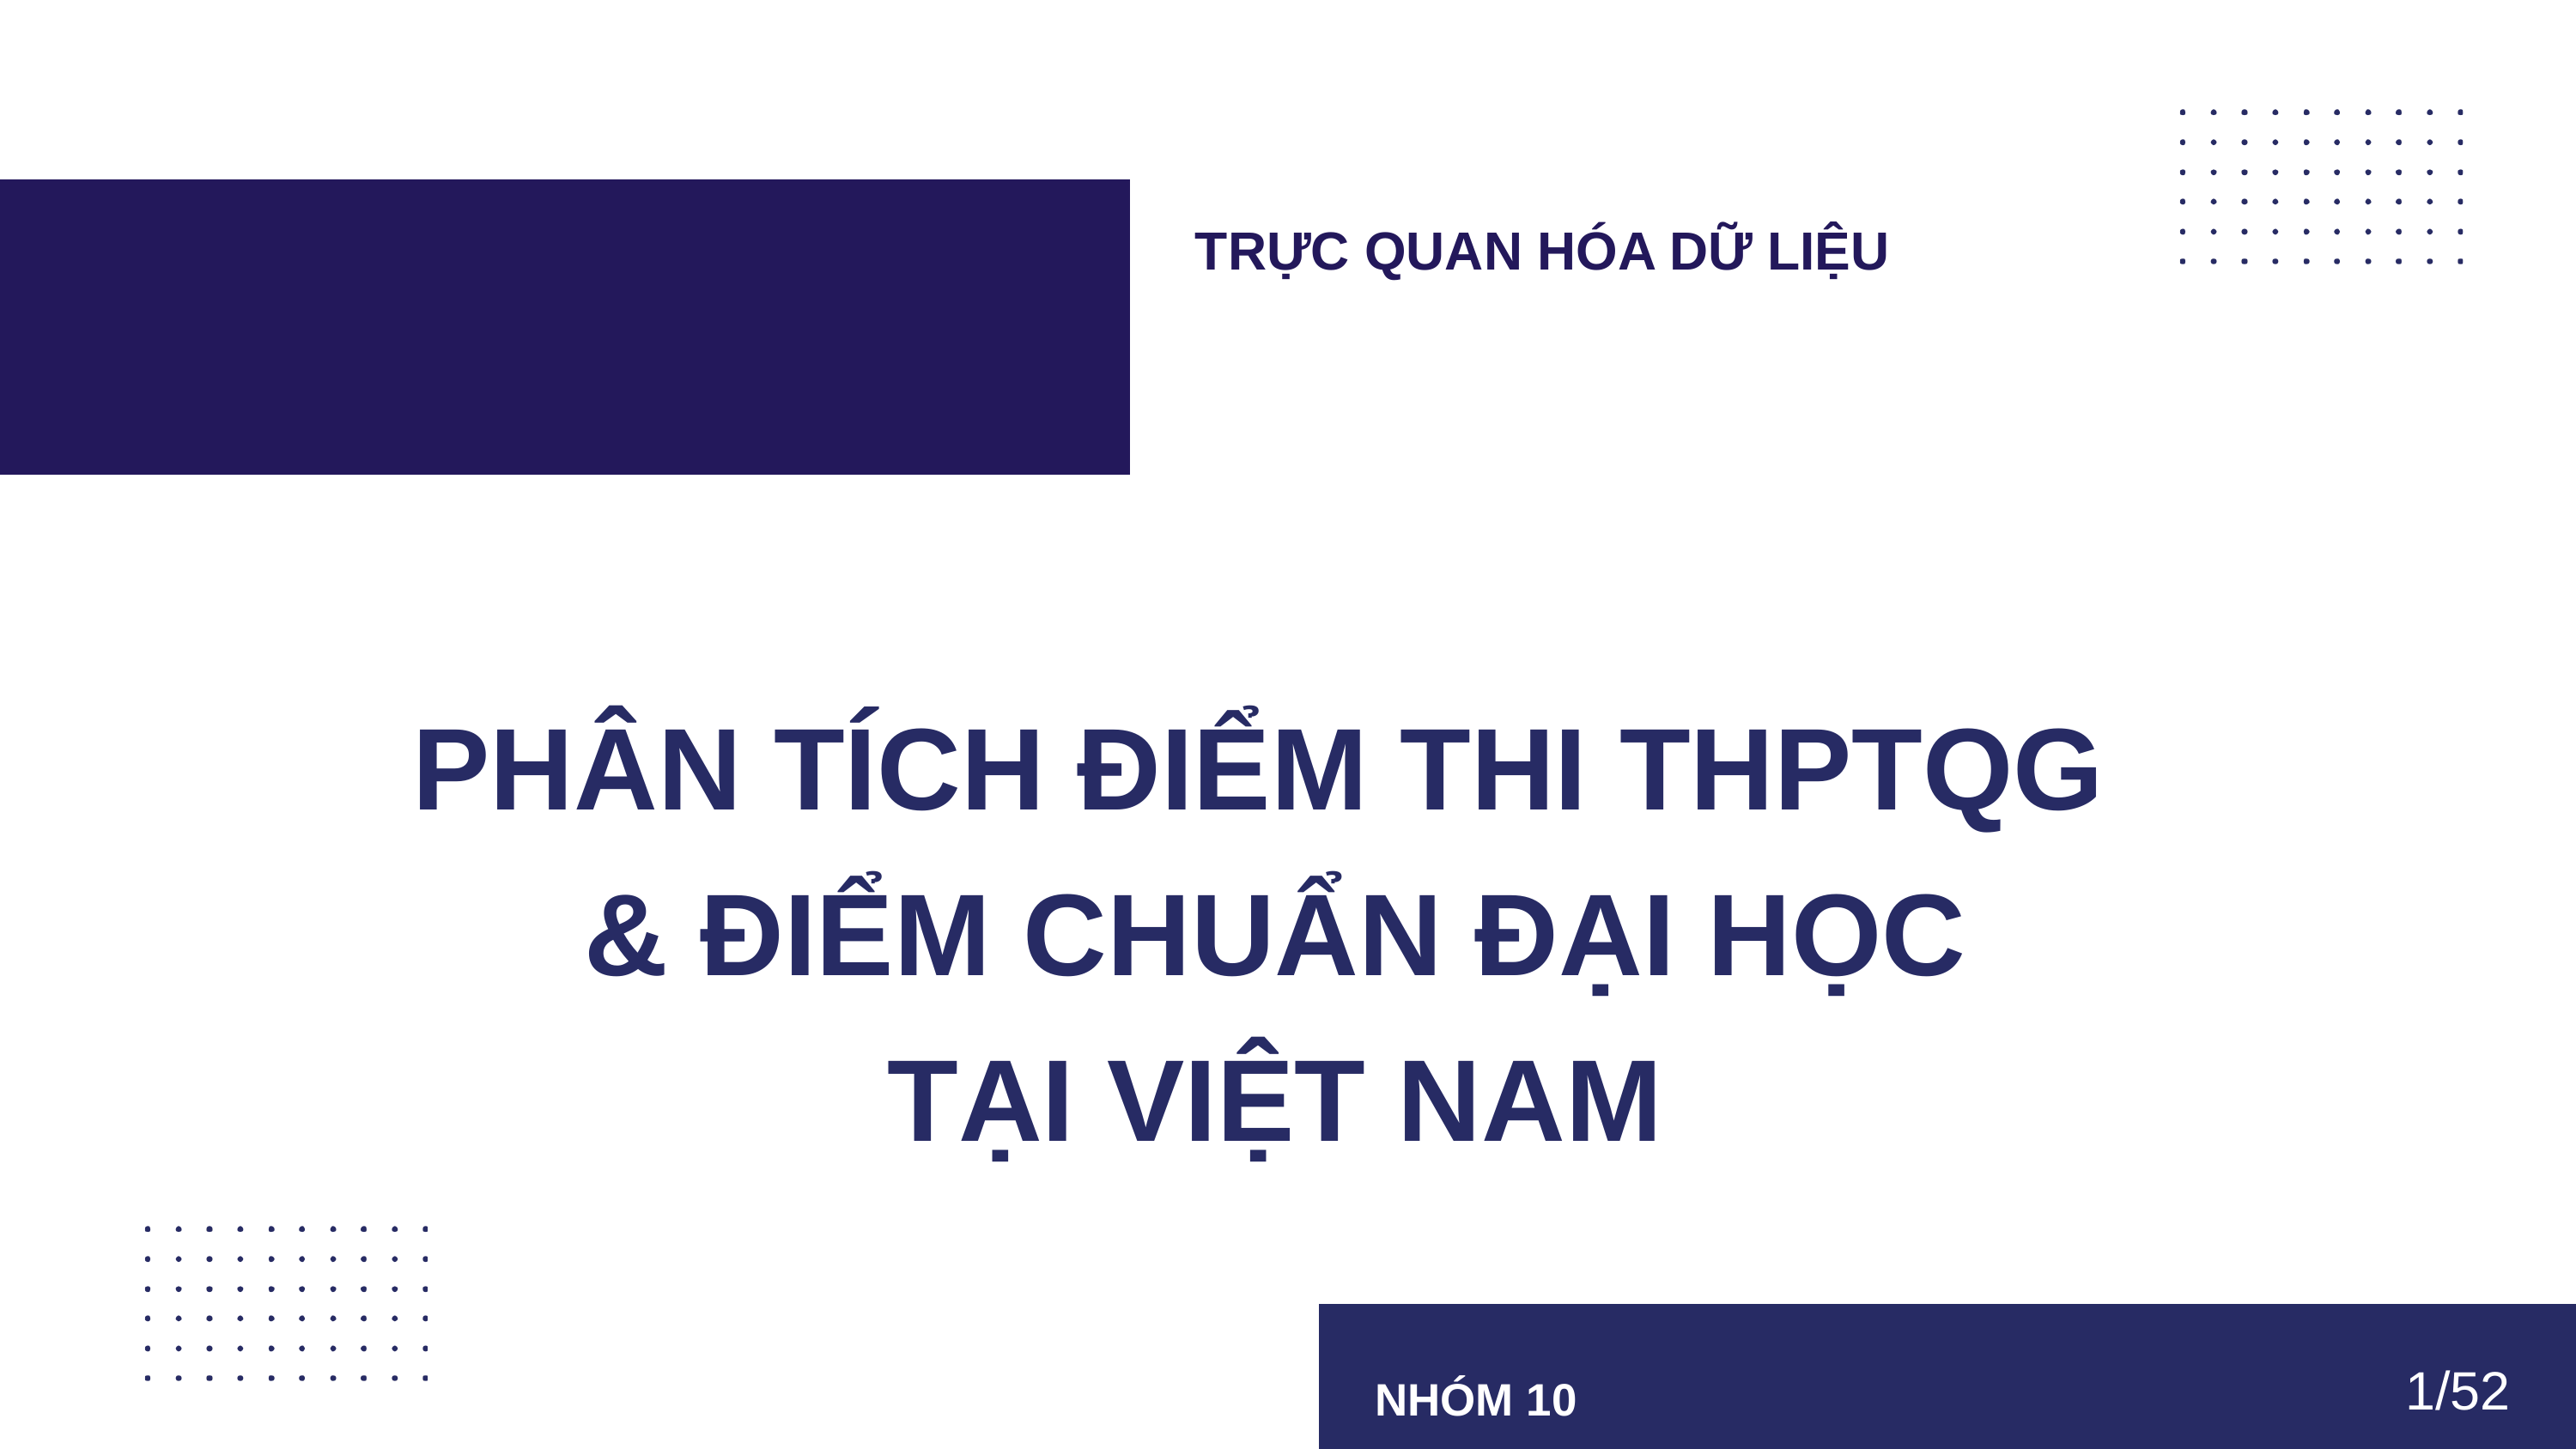

TRỰC QUAN HÓA DỮ LIỆU
PHÂN TÍCH ĐIỂM THI THPTQG
& ĐIỂM CHUẨN ĐẠI HỌC
TẠI VIỆT NAM

NHÓM 10
1/52